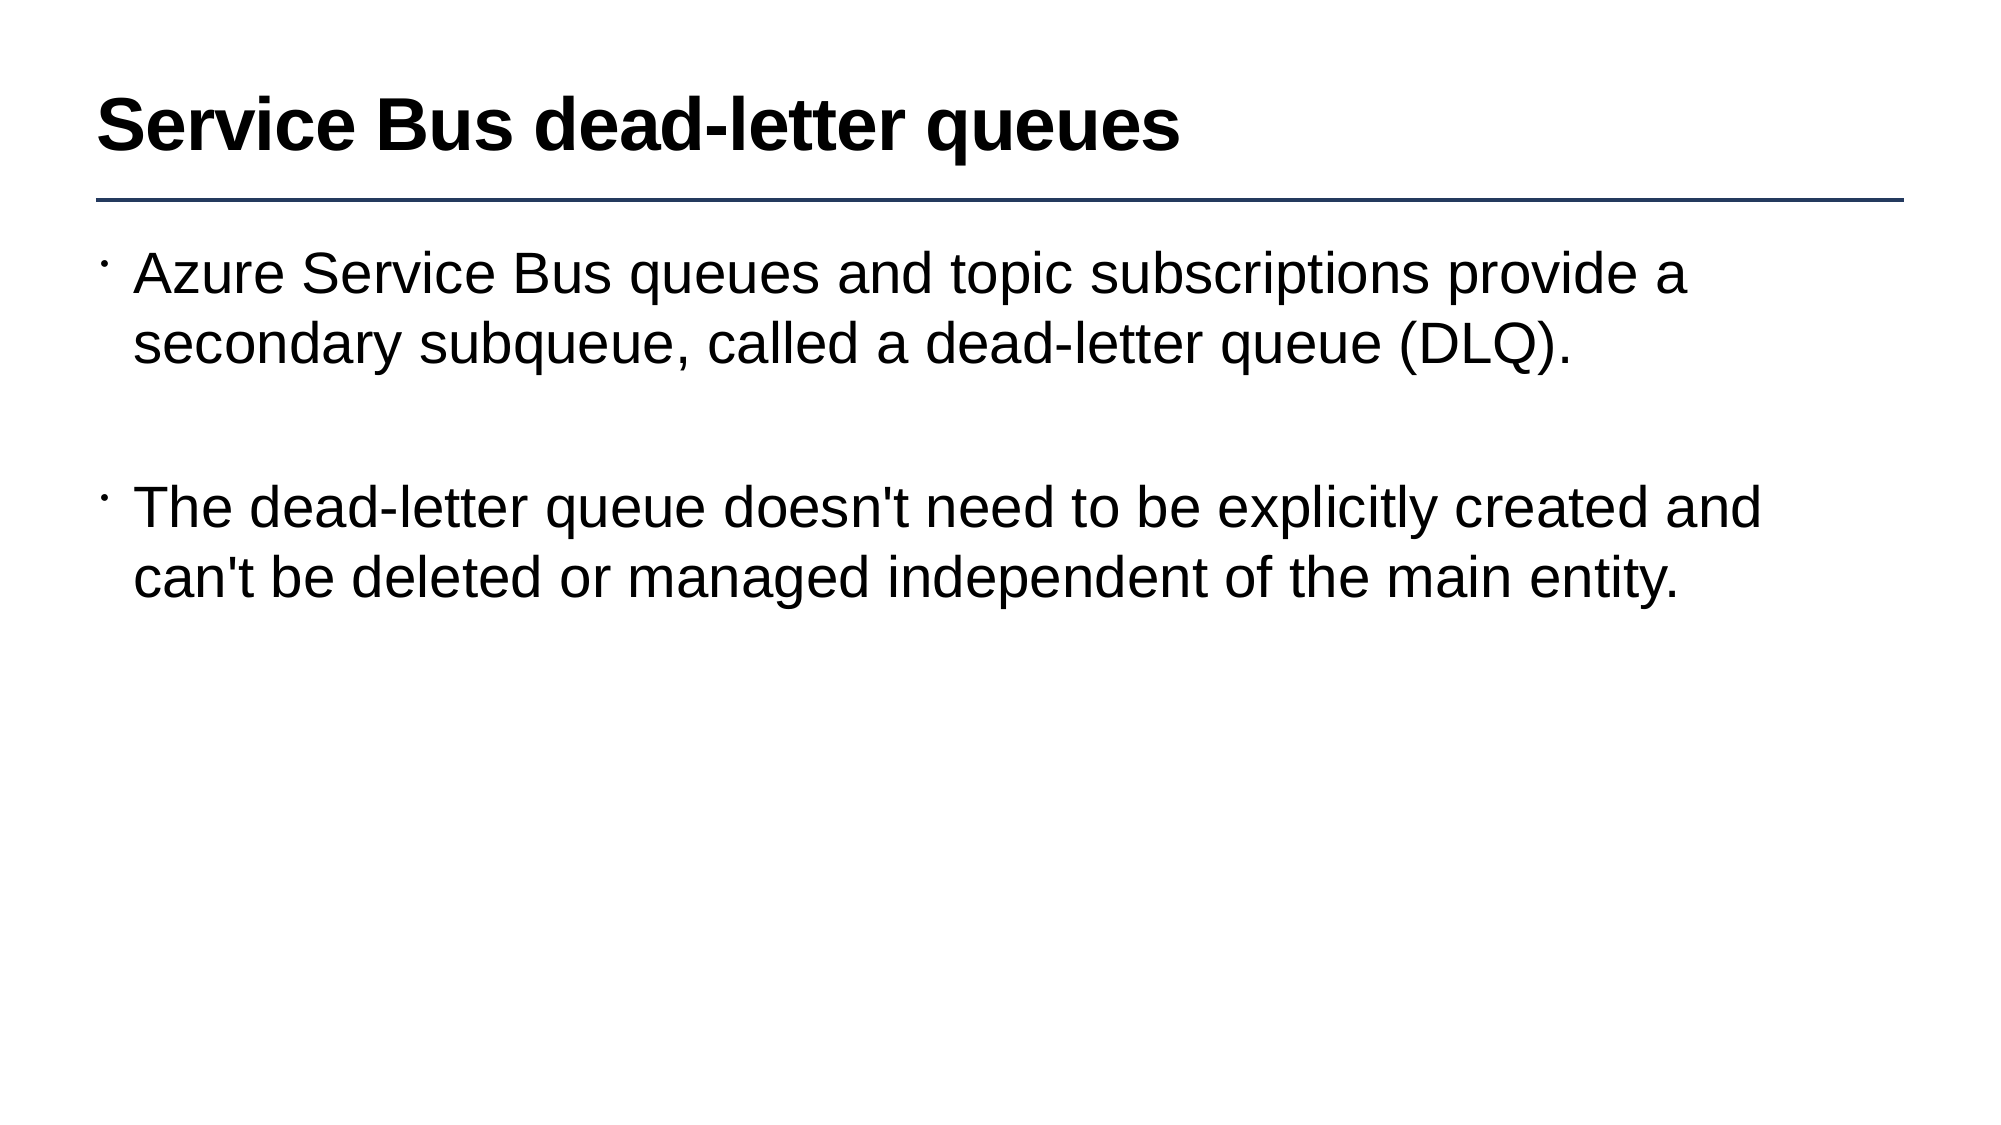

# Service Bus dead-letter queues
Azure Service Bus queues and topic subscriptions provide a secondary subqueue, called a dead-letter queue (DLQ).

The dead-letter queue doesn't need to be explicitly created and can't be deleted or managed independent of the main entity.